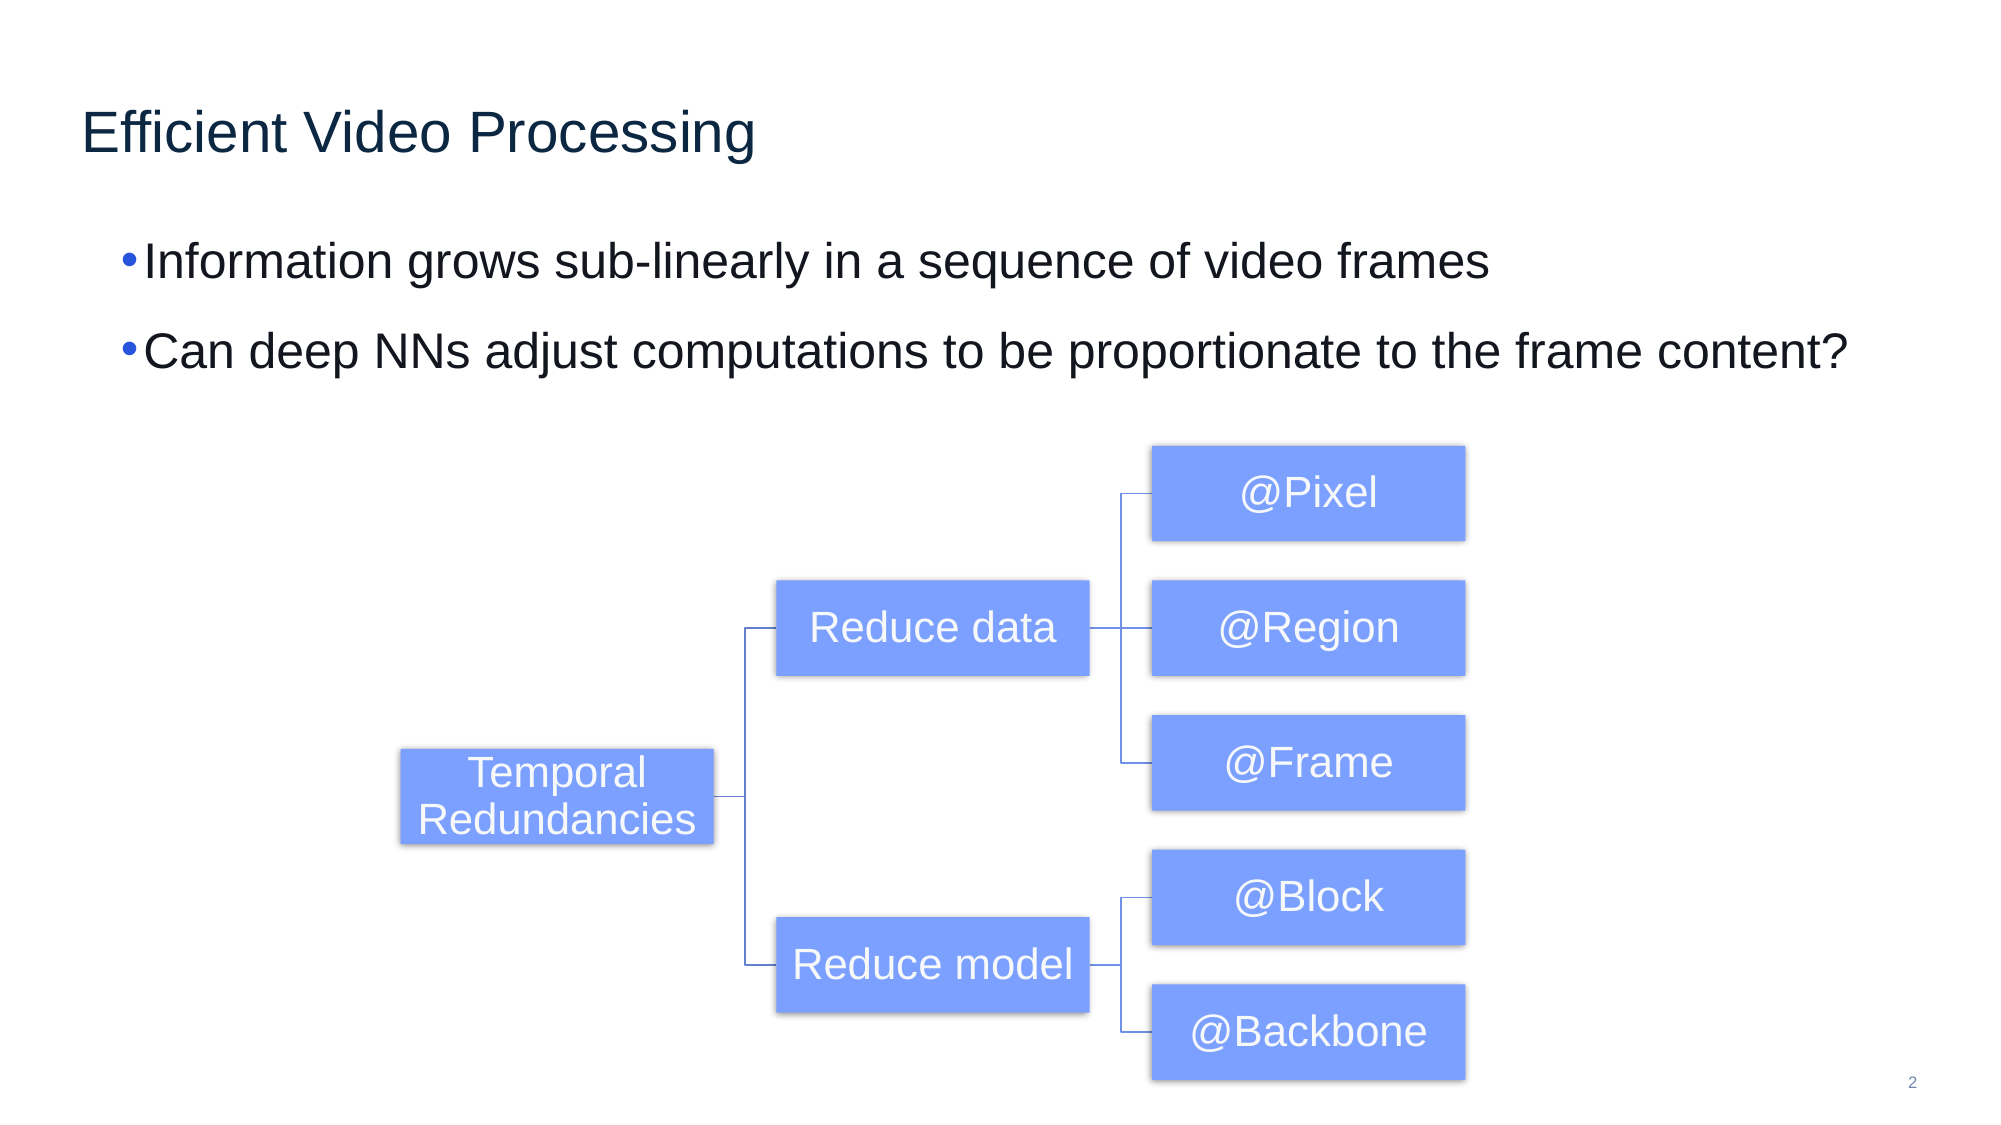

# Efficient Video Processing
Information grows sub-linearly in a sequence of video frames
Can deep NNs adjust computations to be proportionate to the frame content?

Temporal Redundancies
Reduce data
@Pixel
@Region
@Frame
Reduce model
@Block
@Backbone